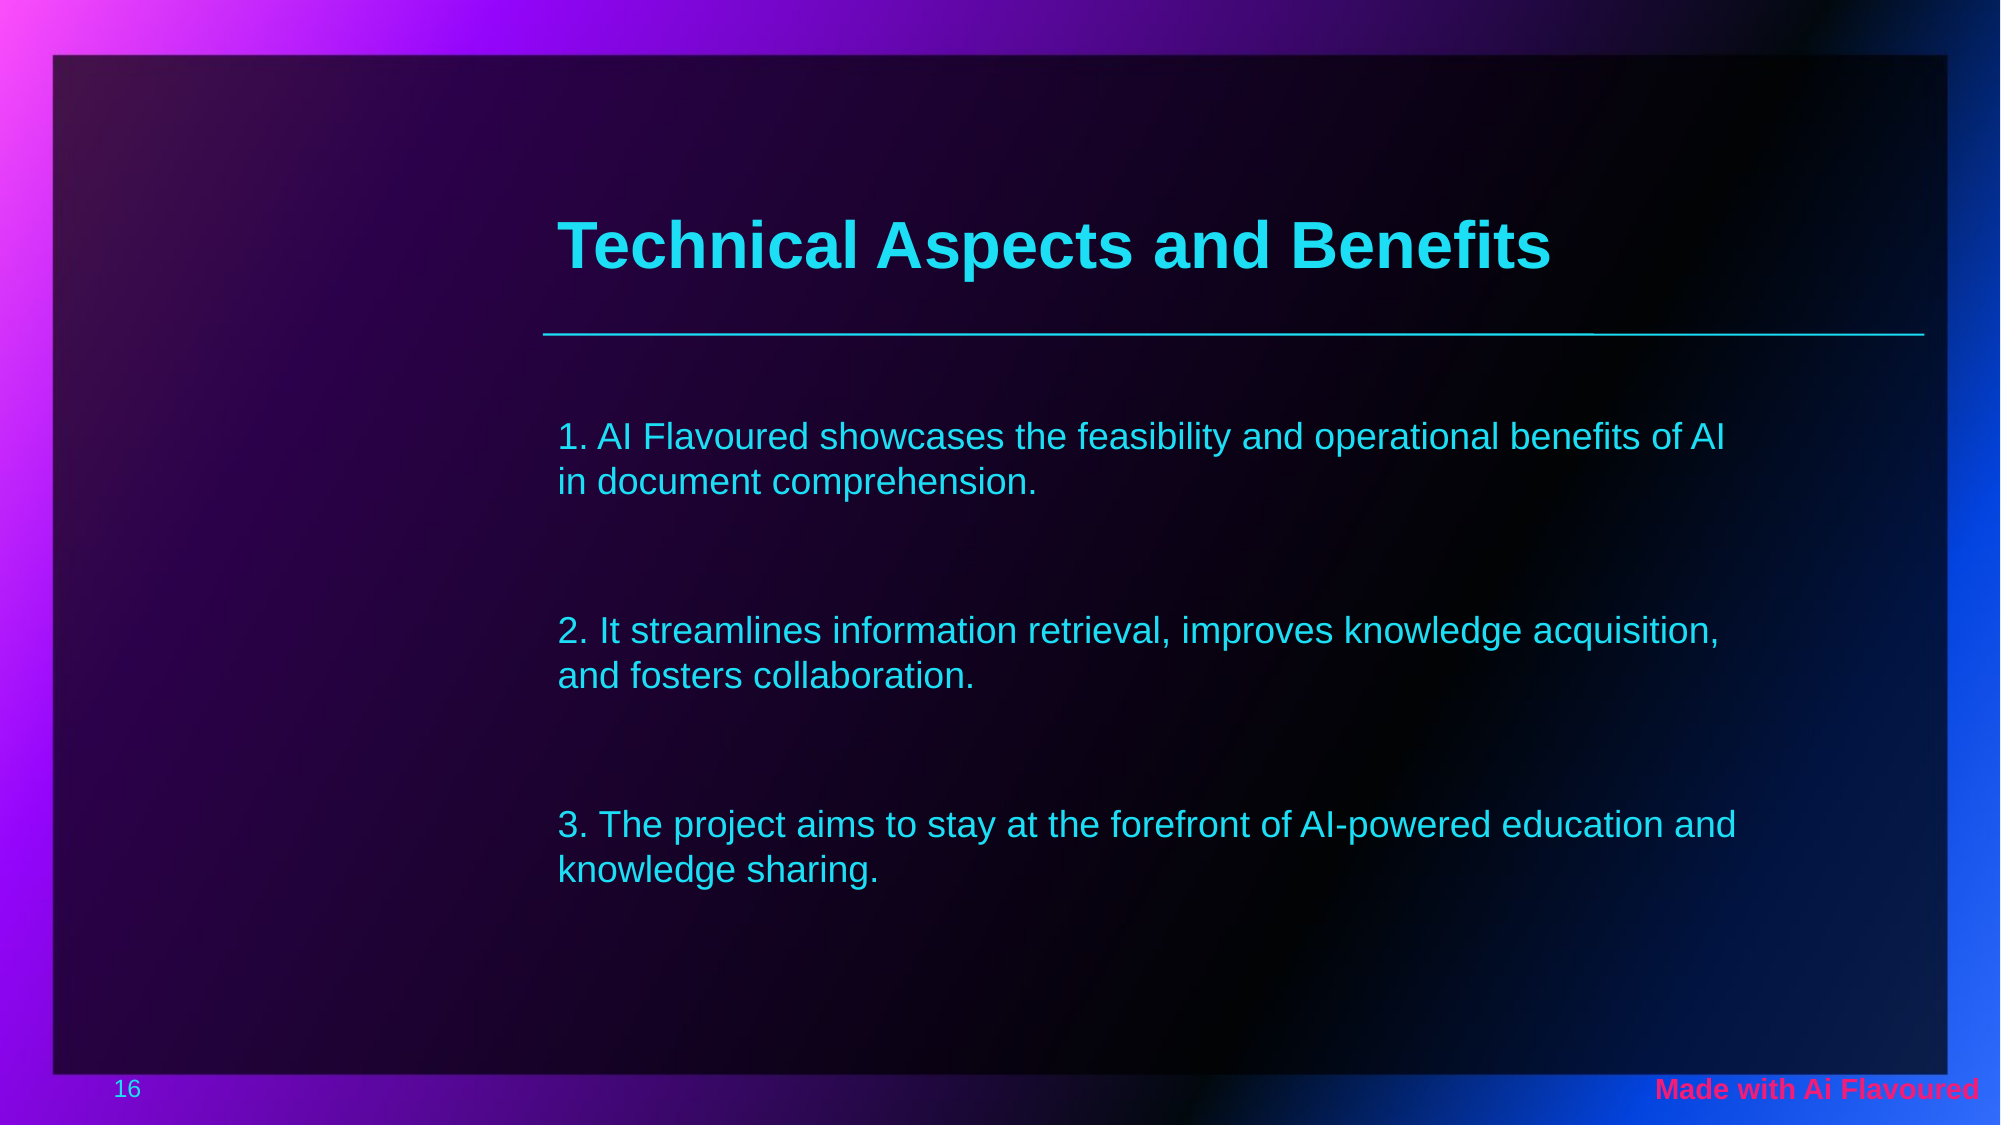

Technical Aspects and Benefits

1. AI Flavoured showcases the feasibility and operational benefits of AI in document comprehension.

2. It streamlines information retrieval, improves knowledge acquisition, and fosters collaboration.

3. The project aims to stay at the forefront of AI-powered education and knowledge sharing.

16